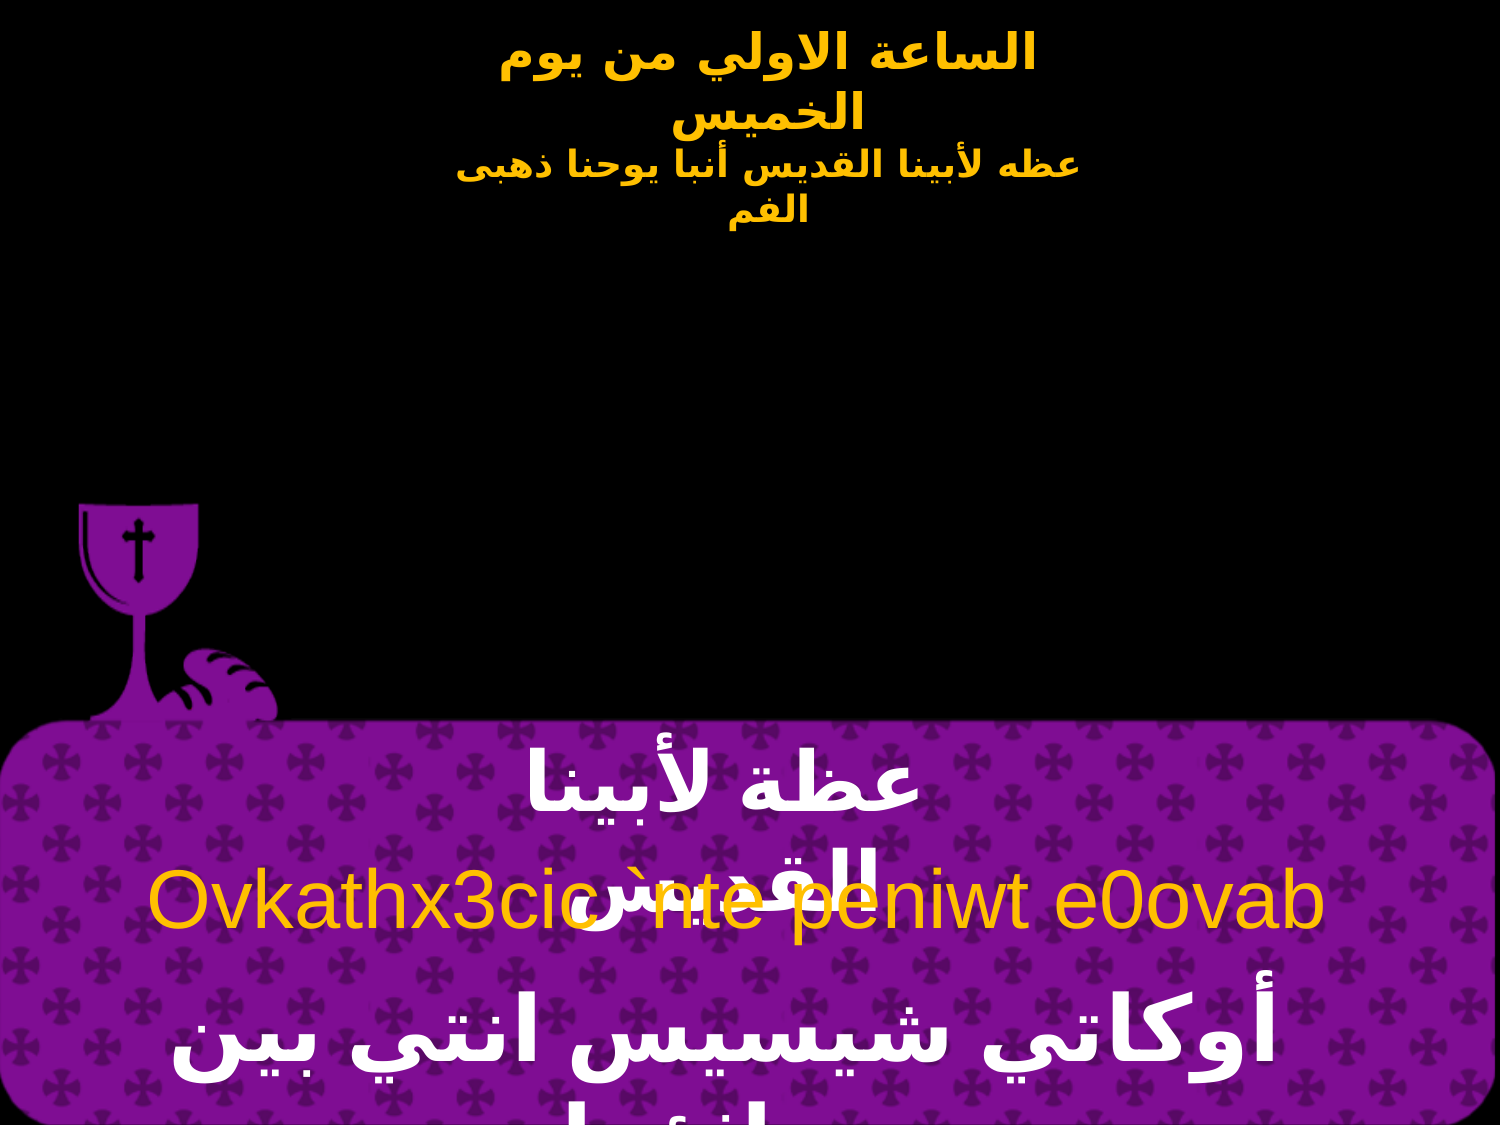

عظة لأبينا القديس
 Ovkathx3cic `nte peniwt e0ovab
أوكاتي شيسيس انتي بين يوت اثؤواب